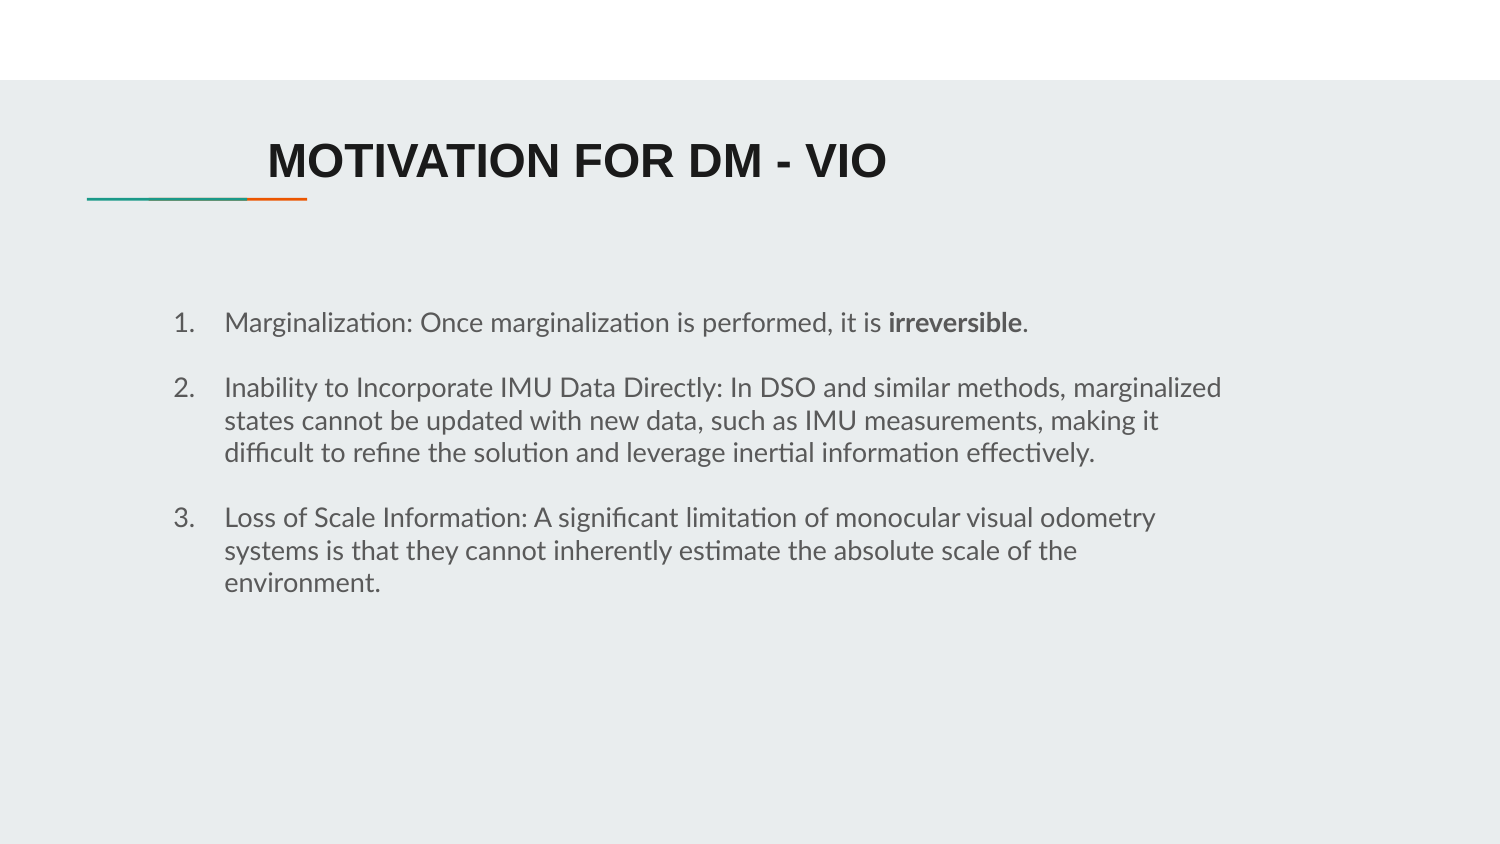

# MOTIVATION FOR DM - VIO

Marginalization: Once marginalization is performed, it is irreversible.

Inability to Incorporate IMU Data Directly: In DSO and similar methods, marginalized states cannot be updated with new data, such as IMU measurements, making it difficult to refine the solution and leverage inertial information effectively.

Loss of Scale Information: A significant limitation of monocular visual odometry systems is that they cannot inherently estimate the absolute scale of the environment.